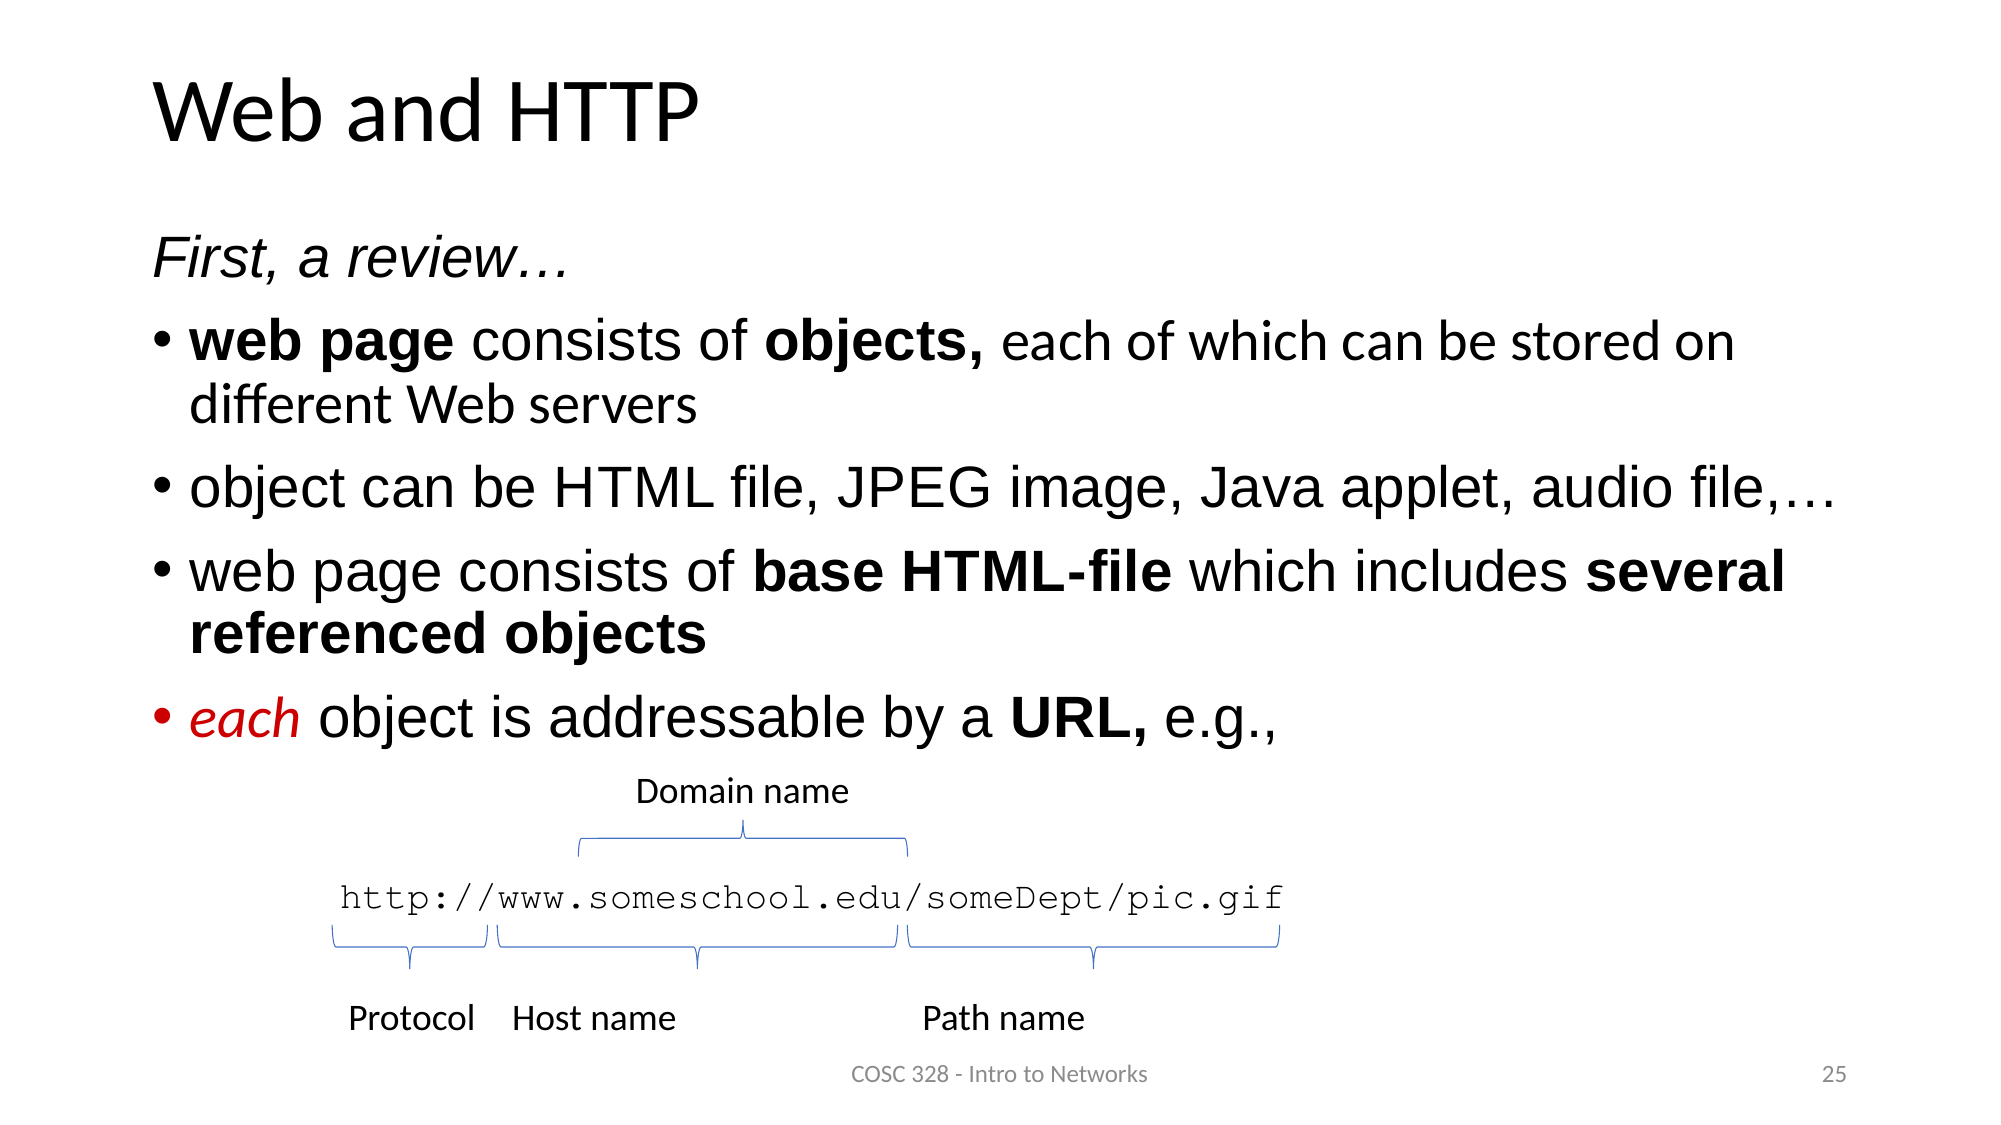

# Web and HTTP
First, a review…
web page consists of objects, each of which can be stored on different Web servers
object can be H T M L file, J P E G image, Java applet, audio file,…
web page consists of base H T M L - file which includes several referenced objects
each object is addressable by a U R L, e.g.,

Domain name

http://www.someschool.edu/someDept/pic.gif

Path name
Host name
Protocol
COSC 328 - Intro to Networks
25